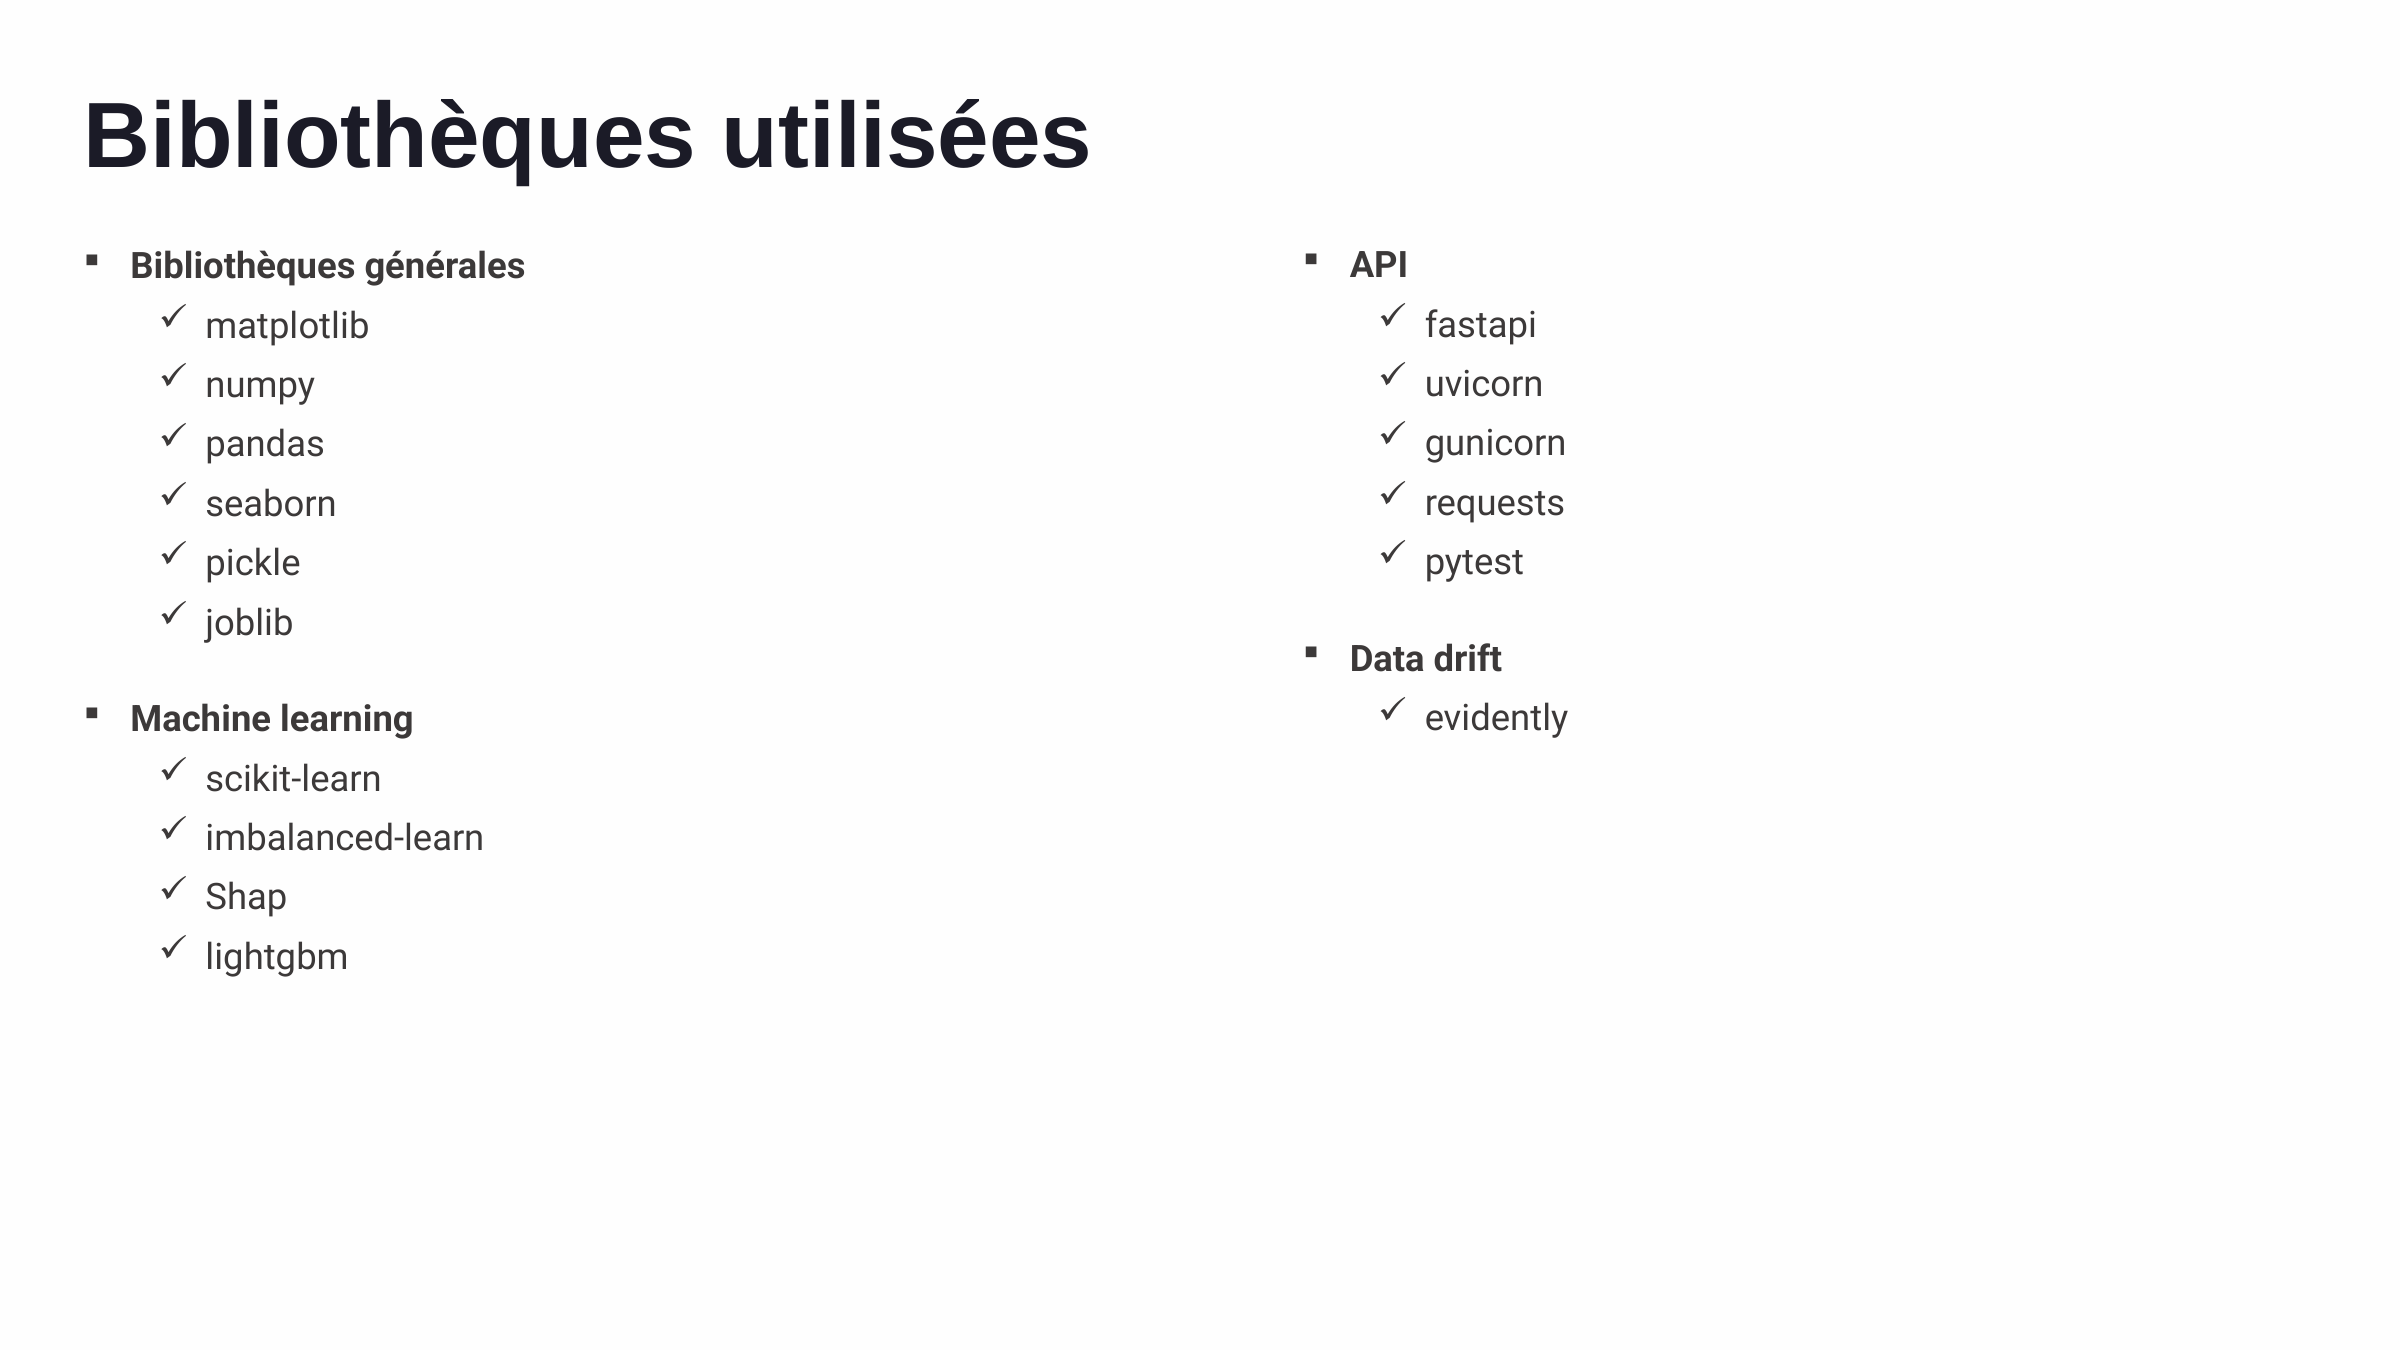

Bibliothèques utilisées
API
fastapi
uvicorn
gunicorn
requests
pytest
Data drift
evidently

Bibliothèques générales
matplotlib
numpy
pandas
seaborn
pickle
joblib
Machine learning
scikit-learn
imbalanced-learn
Shap
lightgbm